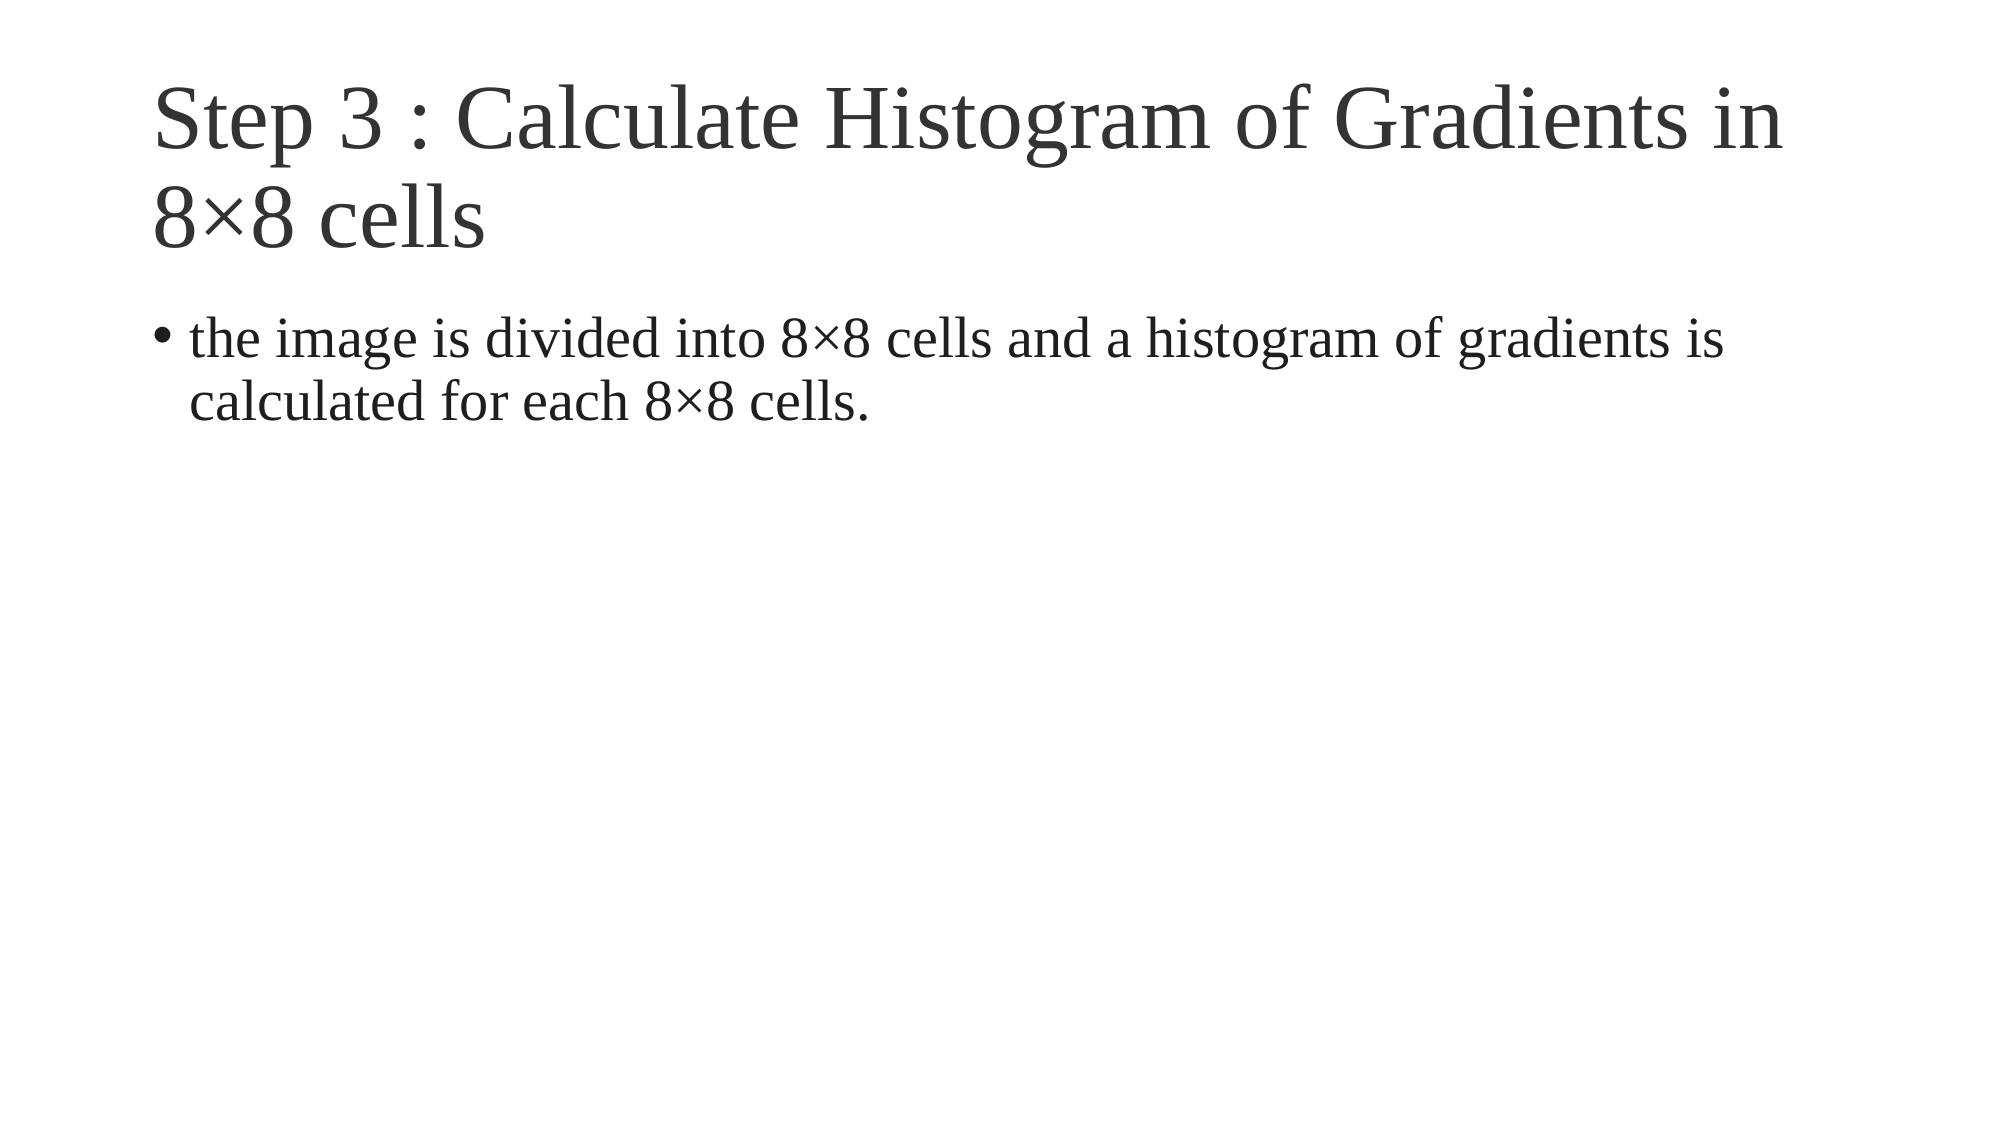

# Step 3 : Calculate Histogram of Gradients in 8×8 cells
the image is divided into 8×8 cells and a histogram of gradients is calculated for each 8×8 cells.